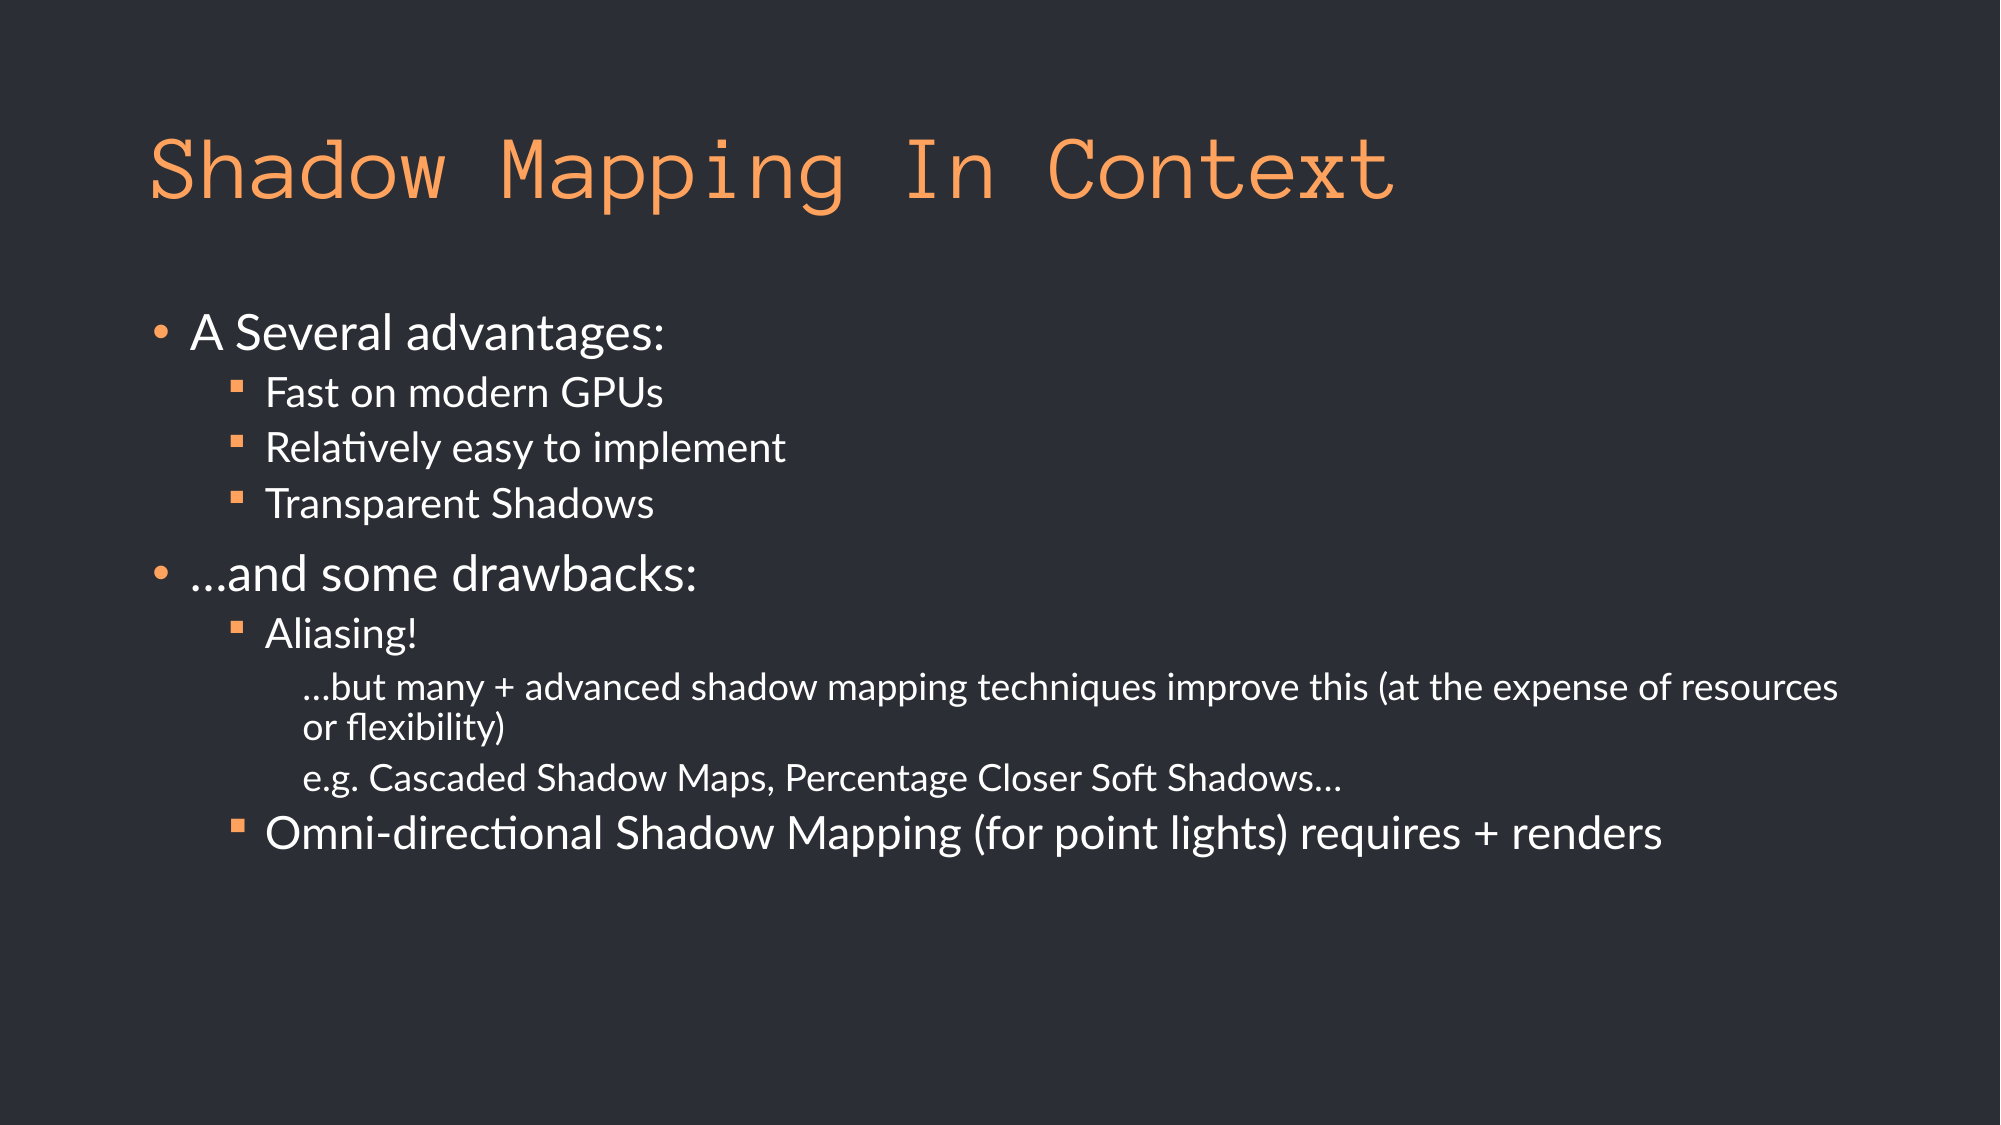

# Shadow Mapping In Context
A Several advantages:
Fast on modern GPUs
Relatively easy to implement
Transparent Shadows
…and some drawbacks:
Aliasing!
…but many + advanced shadow mapping techniques improve this (at the expense of resources or flexibility)
e.g. Cascaded Shadow Maps, Percentage Closer Soft Shadows…
Omni-directional Shadow Mapping (for point lights) requires + renders